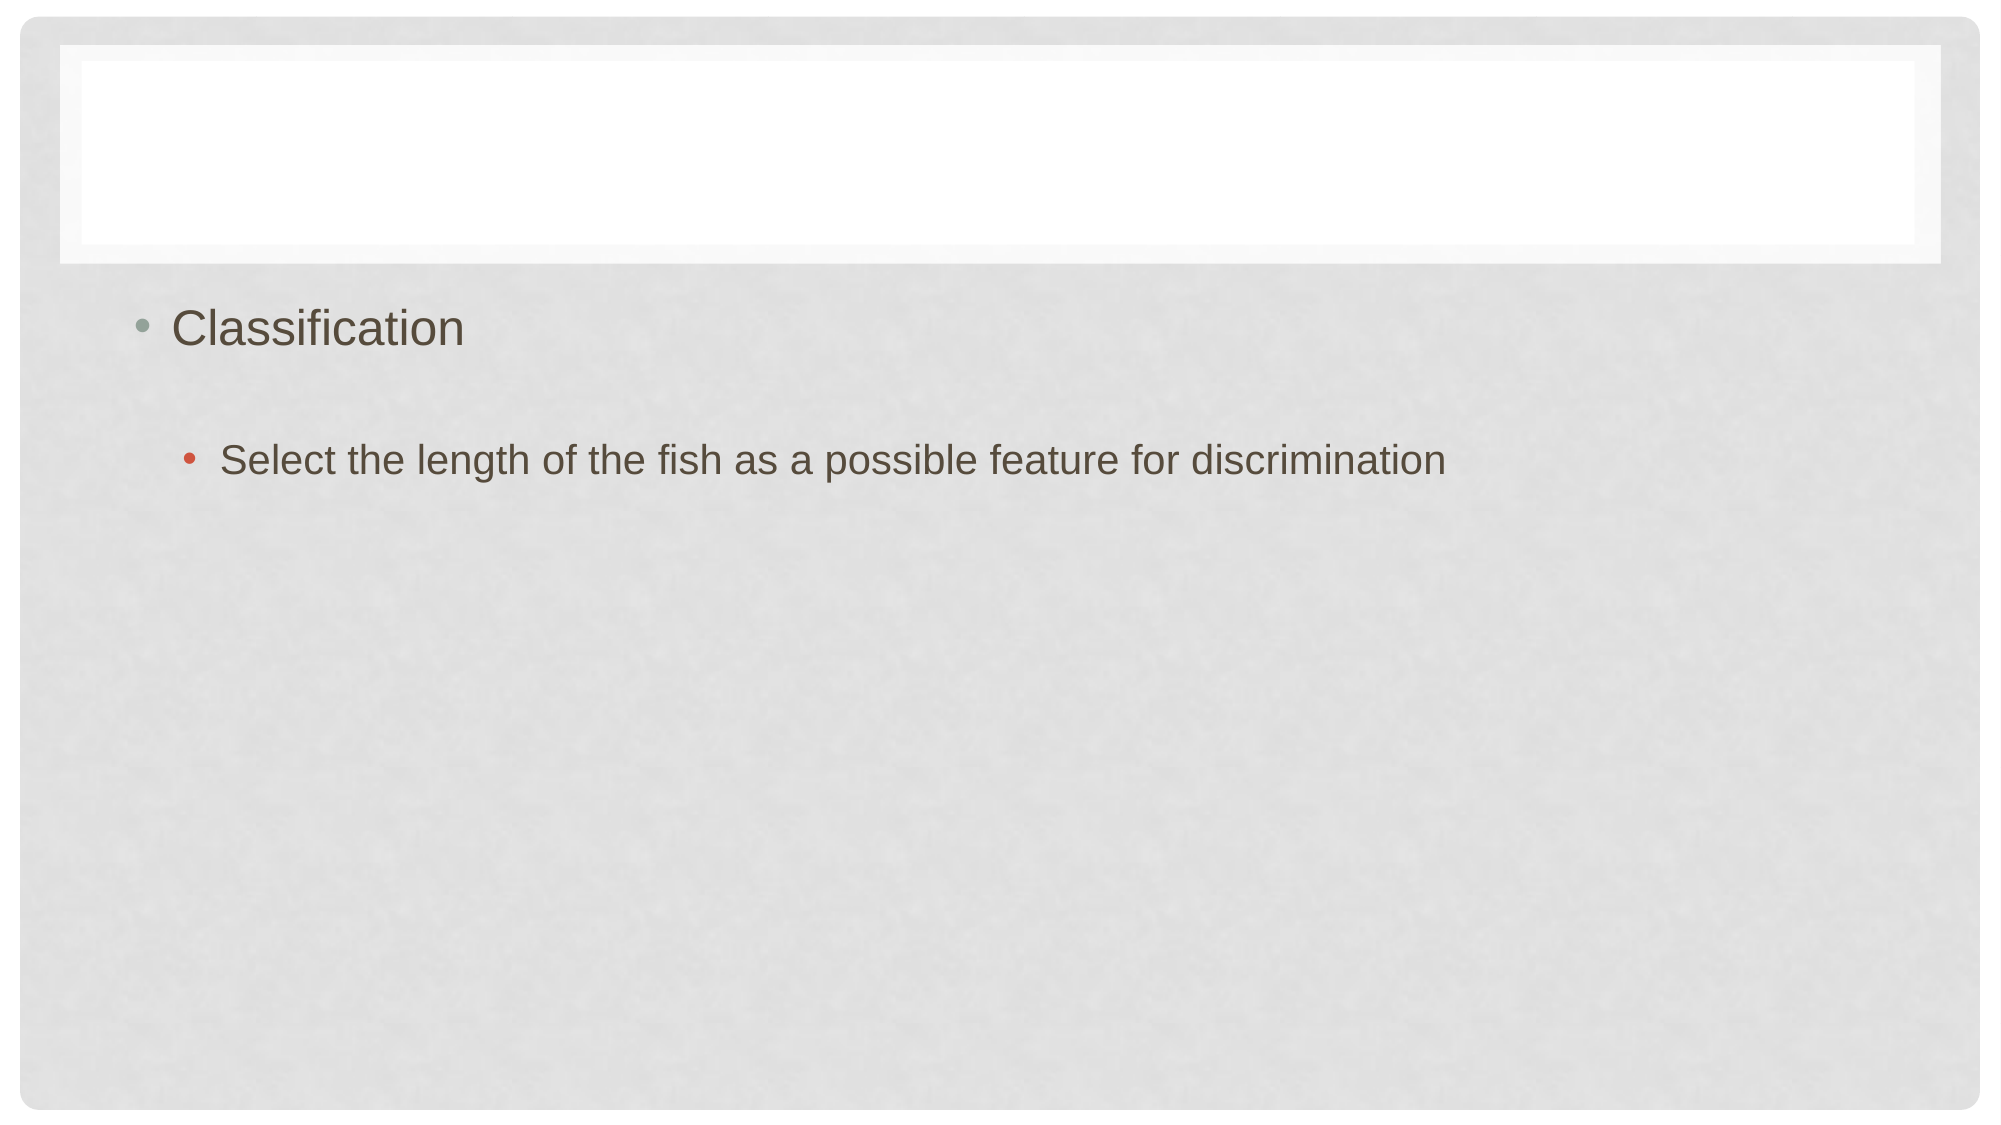

Classification

Select the length of the fish as a possible feature for discrimination